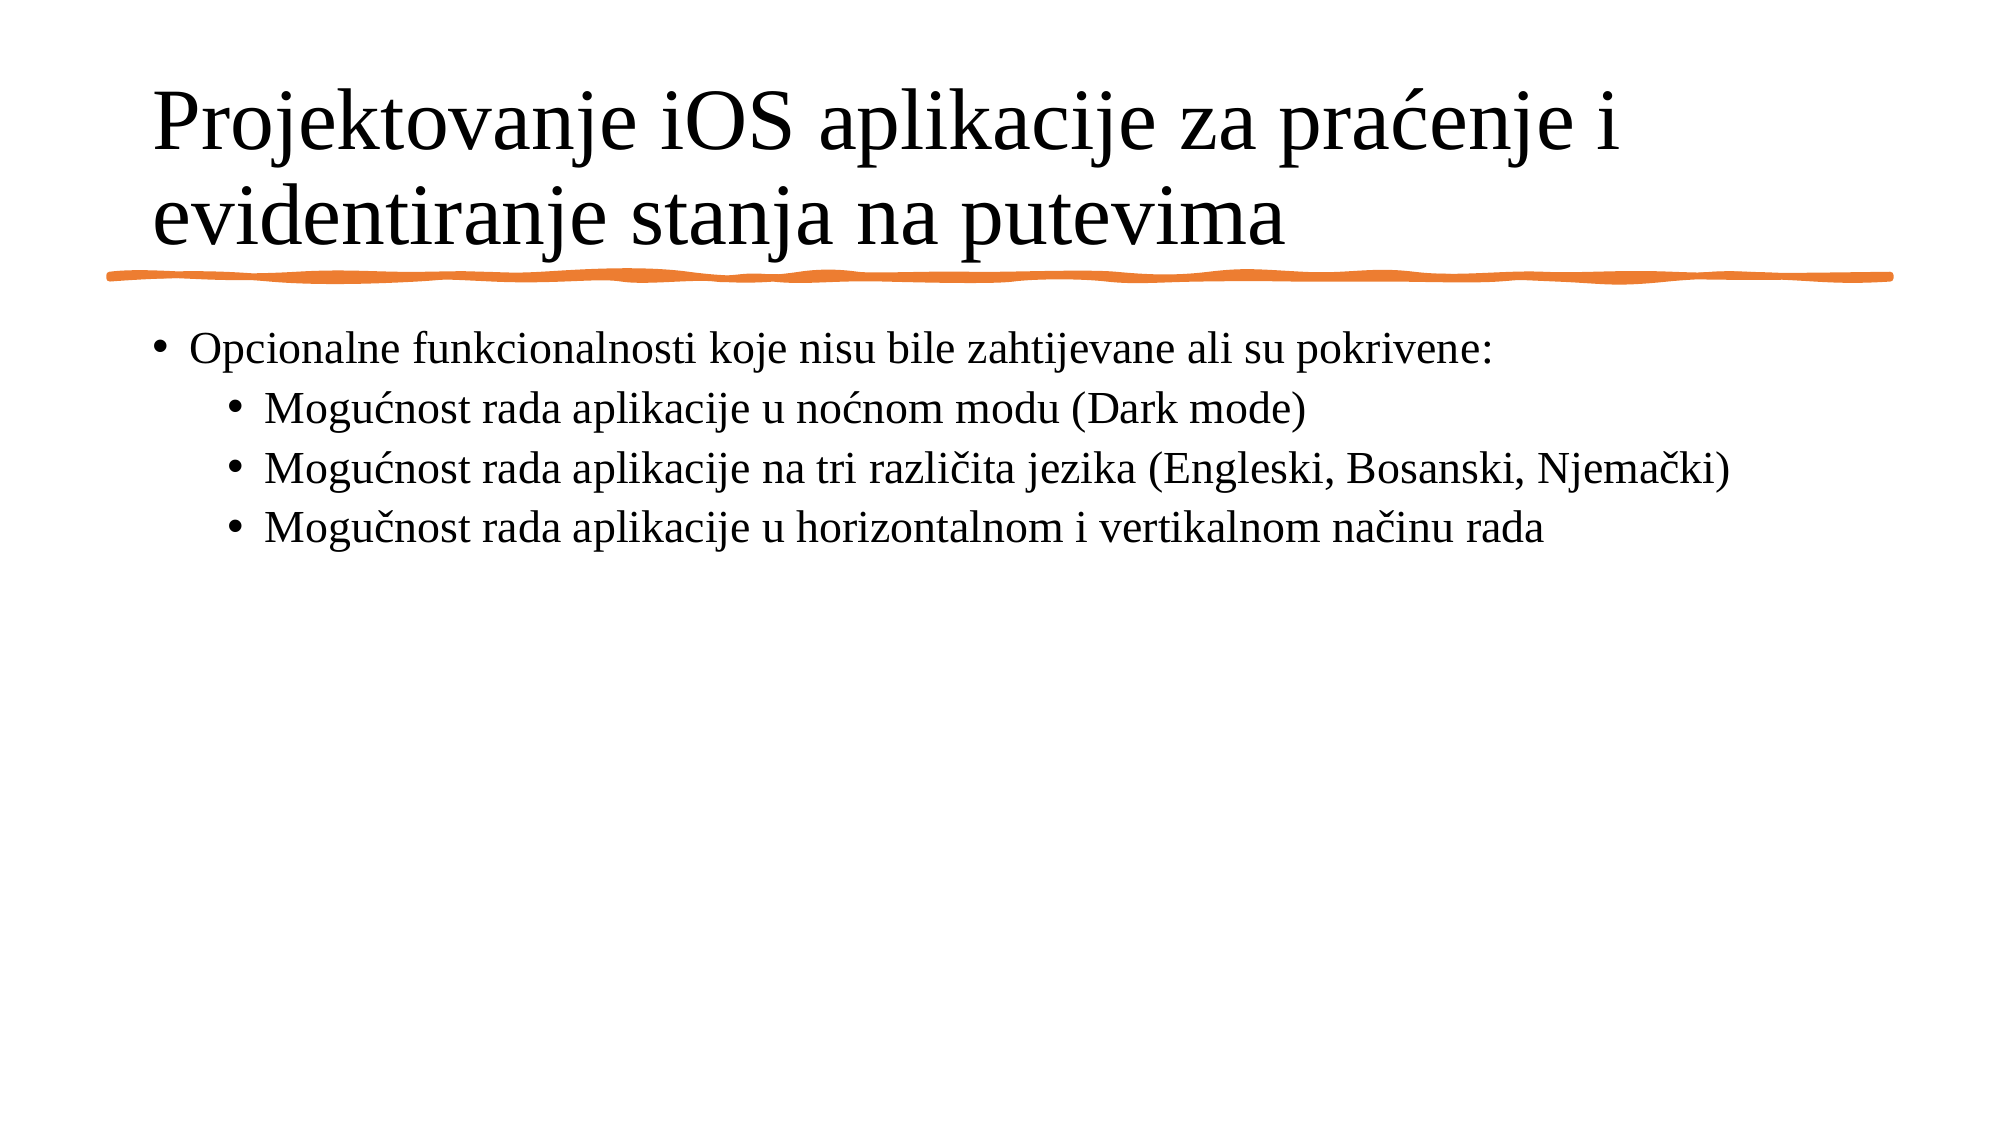

# Projektovanje iOS aplikacije za praćenje i evidentiranje stanja na putevima

Opcionalne funkcionalnosti koje nisu bile zahtijevane ali su pokrivene:
Mogućnost rada aplikacije u noćnom modu (Dark mode)
Mogućnost rada aplikacije na tri različita jezika (Engleski, Bosanski, Njemački)
Mogučnost rada aplikacije u horizontalnom i vertikalnom načinu rada